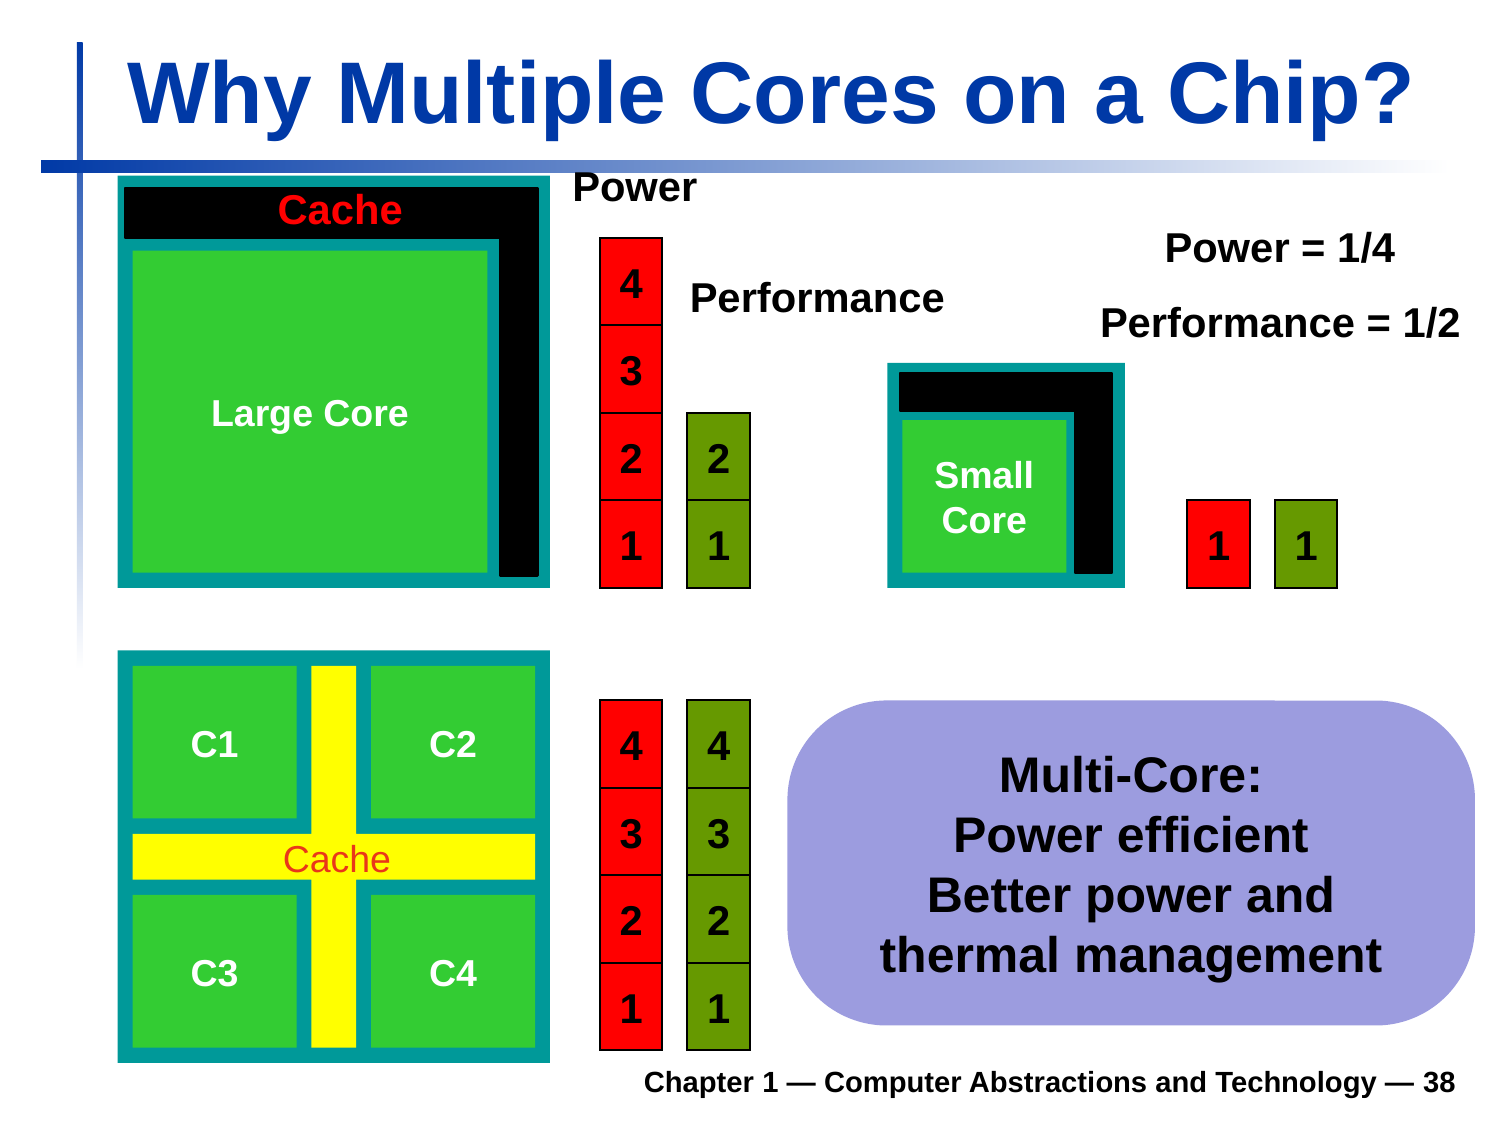

# Why Multiple Cores on a Chip?
Power

Cache

Large Core
Power = 1/4
4
Performance
Performance = 1/2
3

Small
Core
2
2
1
1
1
1

C1

C2
Cache
C3
C4
4
4
Multi-Core:
Power efficient
Better power and thermal management
3
3
2
2
1
1
Chapter 1 — Computer Abstractions and Technology — 38